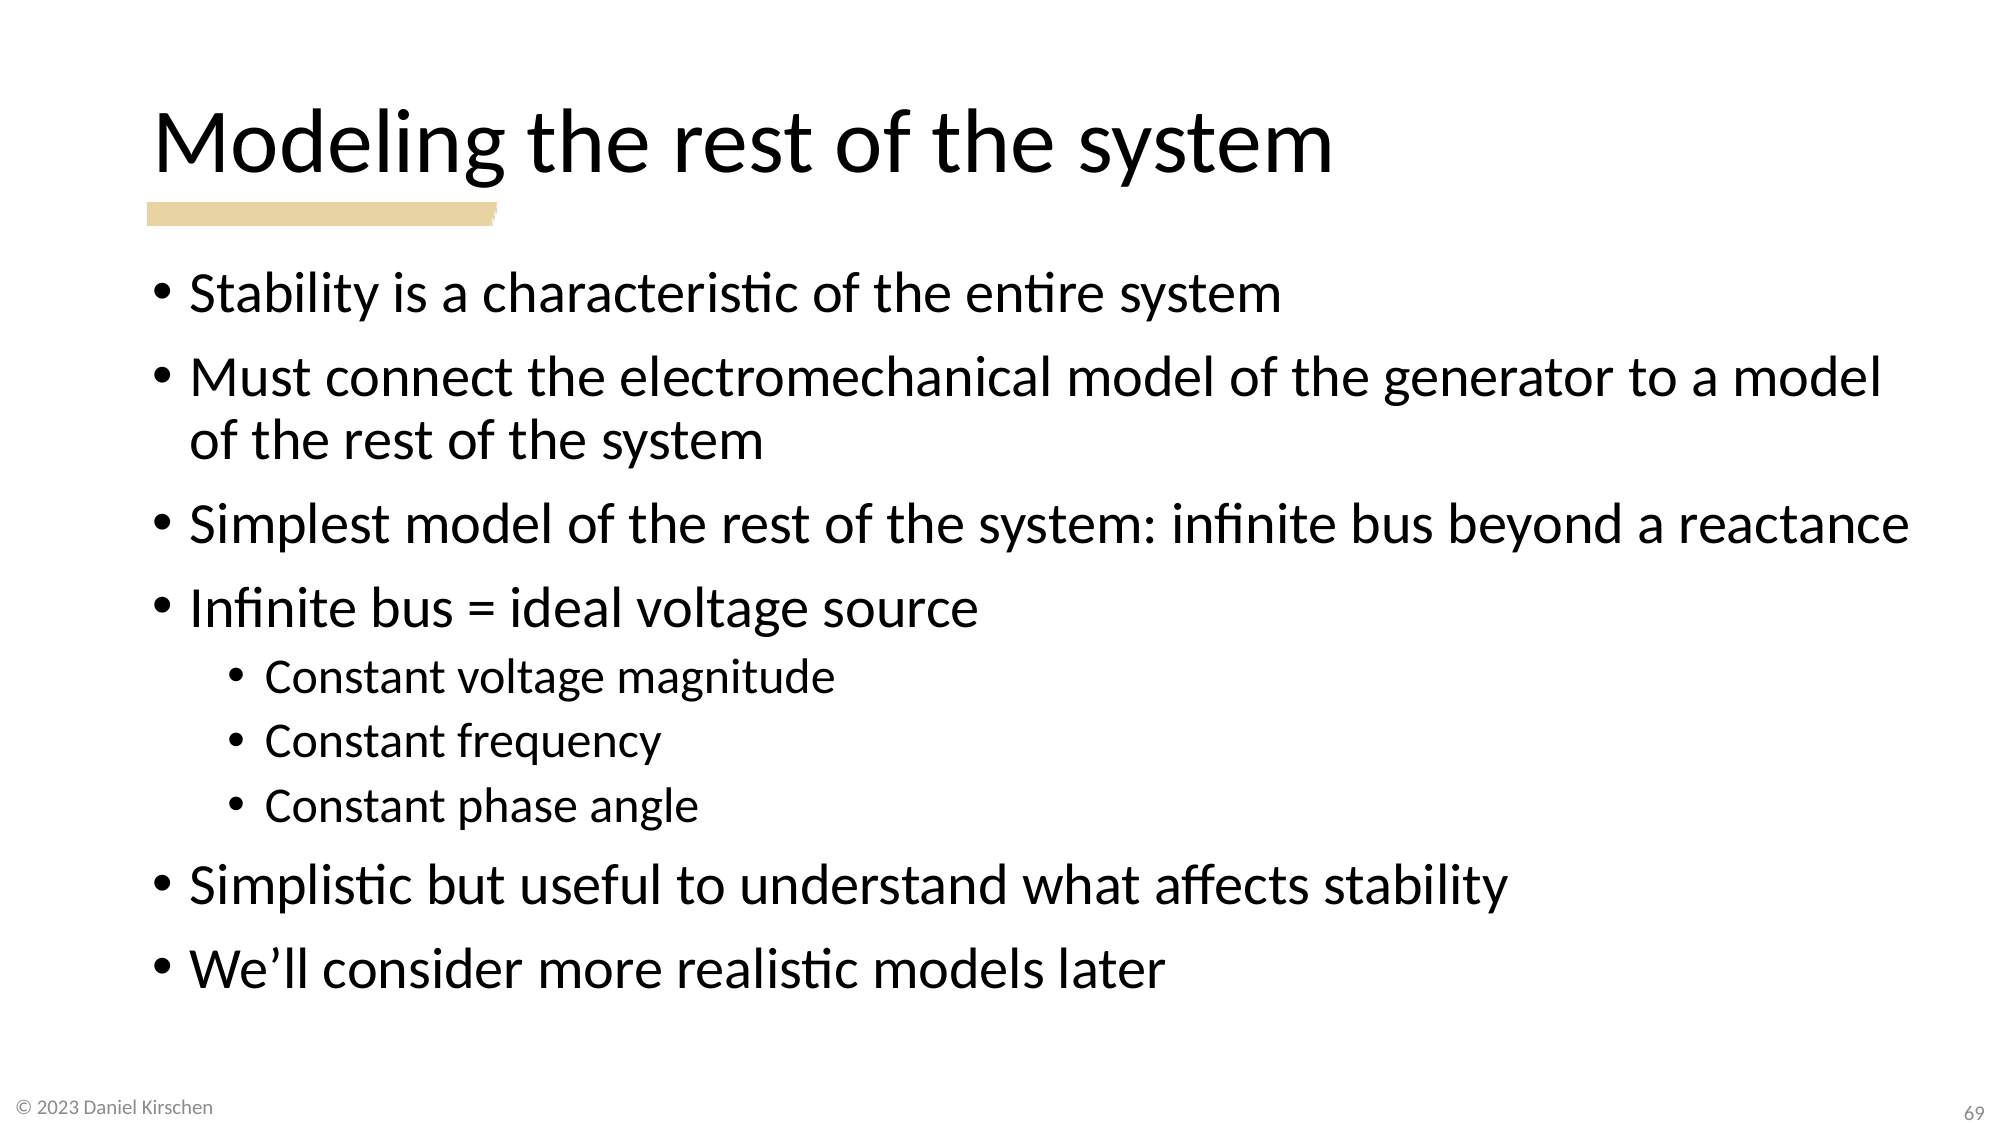

# Modeling the rest of the system
Stability is a characteristic of the entire system
Must connect the electromechanical model of the generator to a model of the rest of the system
Simplest model of the rest of the system: infinite bus beyond a reactance
Infinite bus = ideal voltage source
Constant voltage magnitude
Constant frequency
Constant phase angle
Simplistic but useful to understand what affects stability
We’ll consider more realistic models later
© 2023 Daniel Kirschen
69